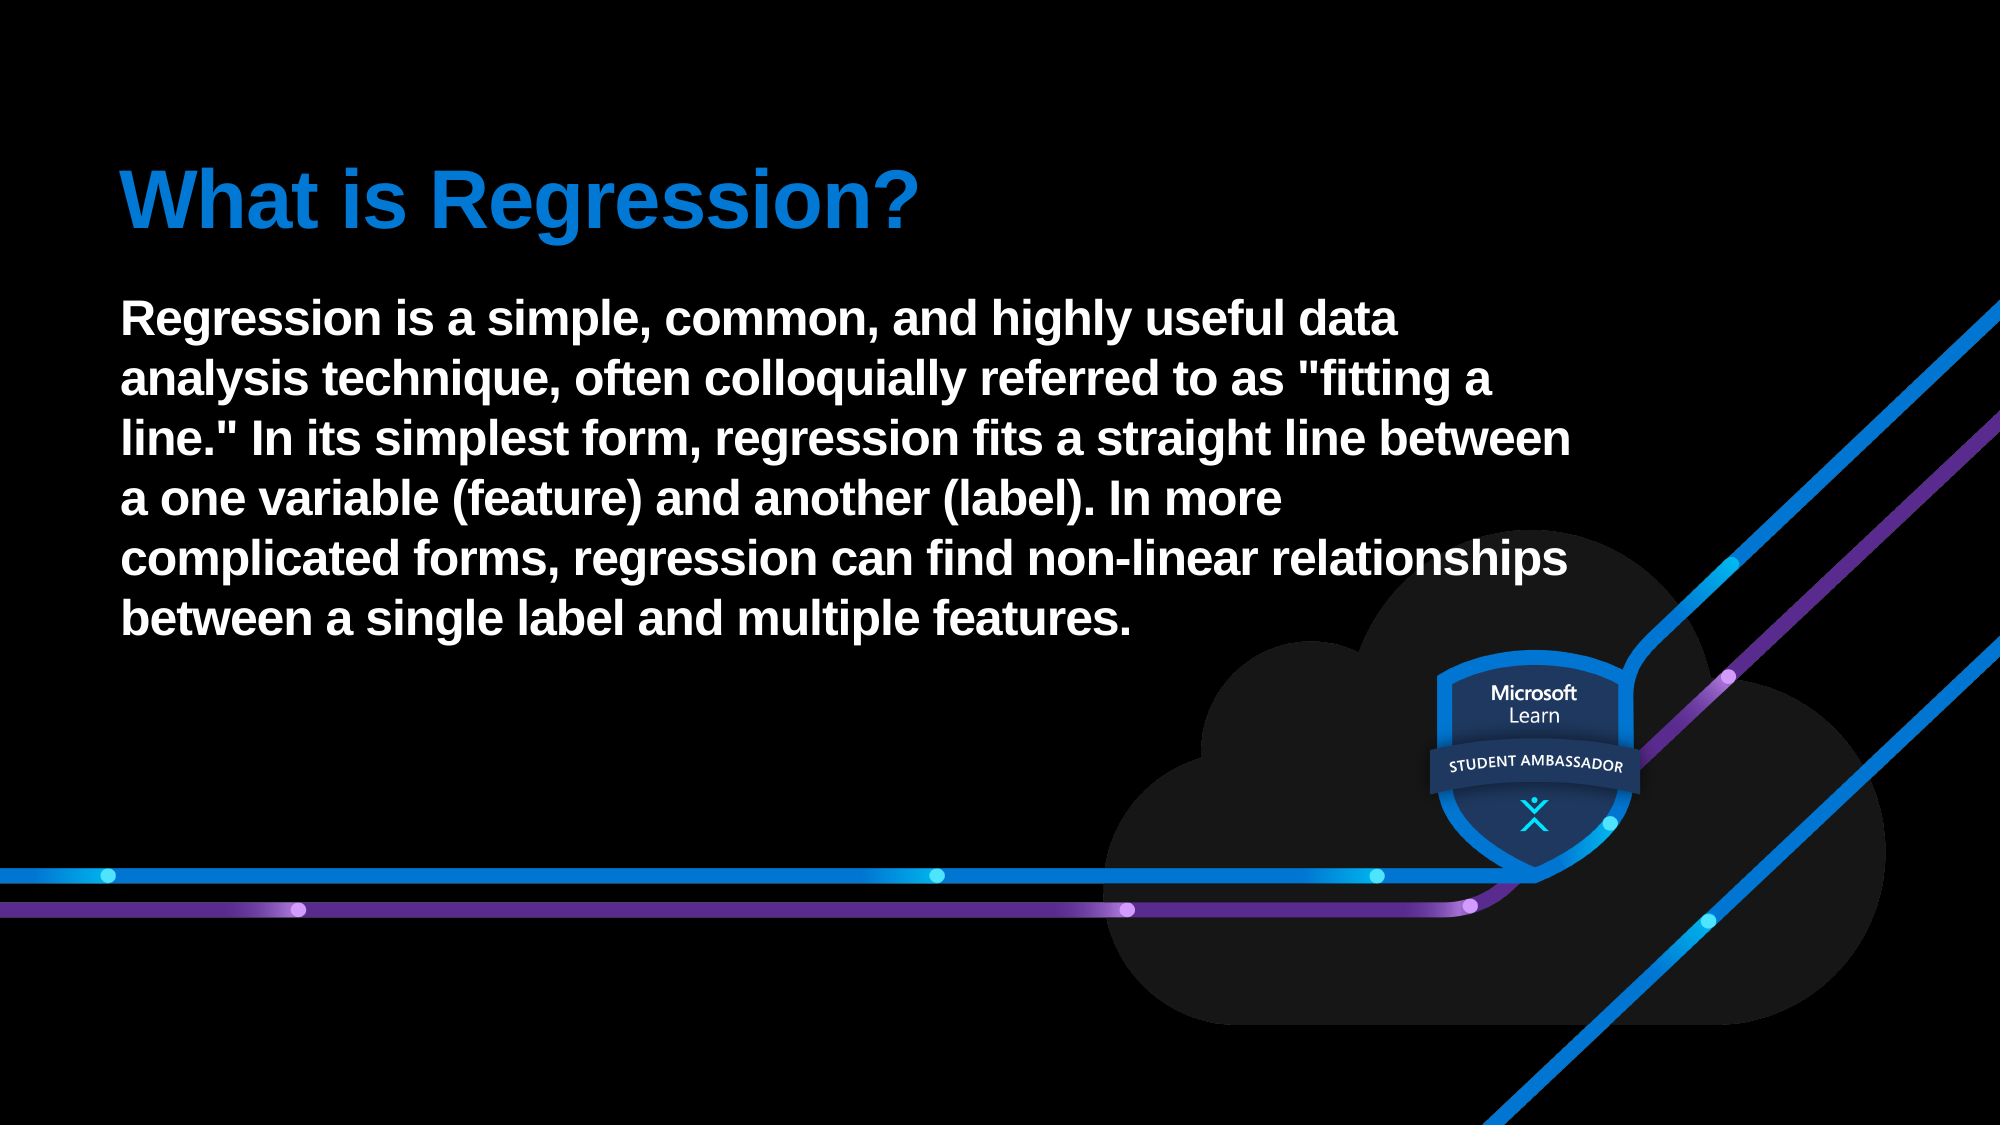

# What is Regression?
Regression is a simple, common, and highly useful data analysis technique, often colloquially referred to as "fitting a line." In its simplest form, regression fits a straight line between a one variable (feature) and another (label). In more complicated forms, regression can find non-linear relationships between a single label and multiple features.